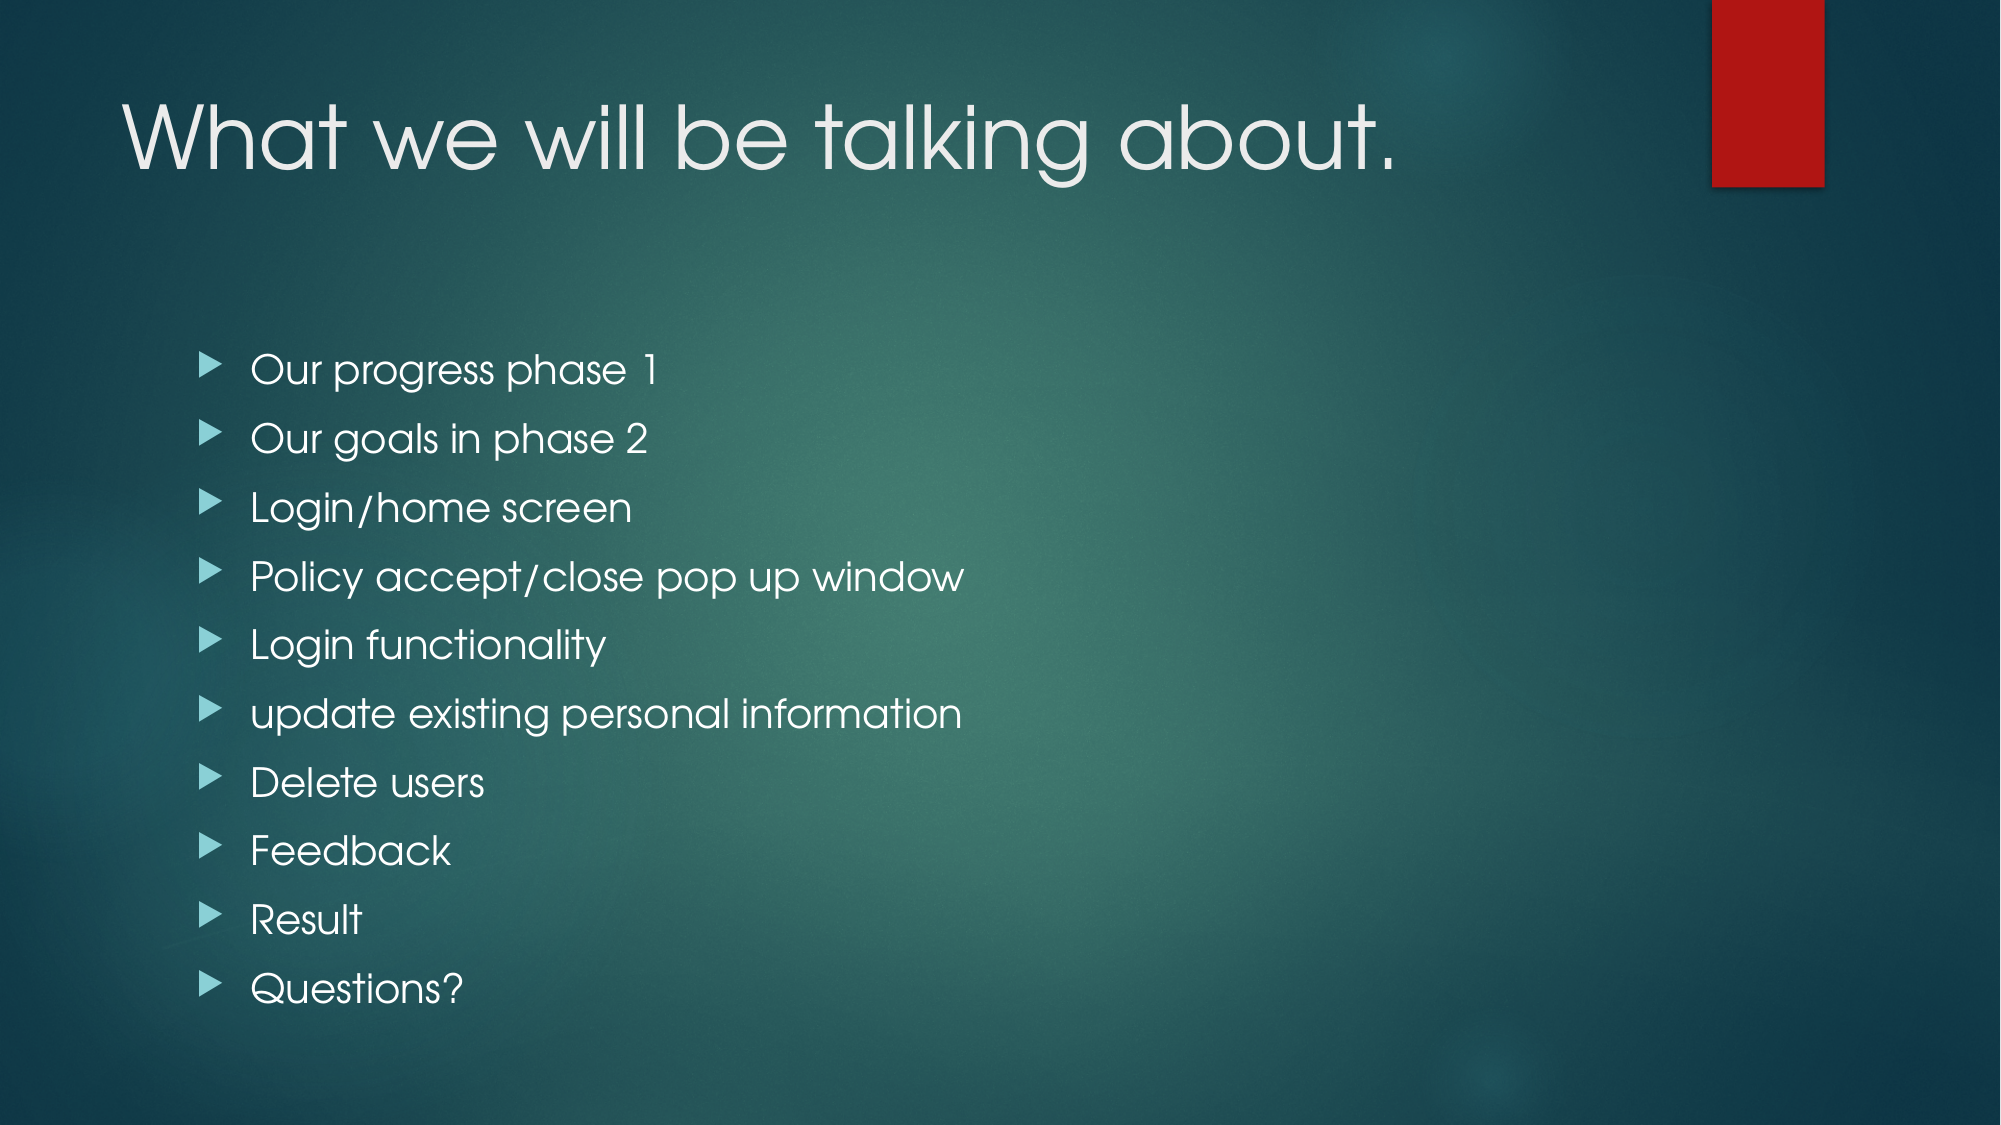

# What we will be talking about.
Our progress phase 1
Our goals in phase 2
Login/home screen
Policy accept/close pop up window
Login functionality
update existing personal information
Delete users
Feedback
Result
Questions?